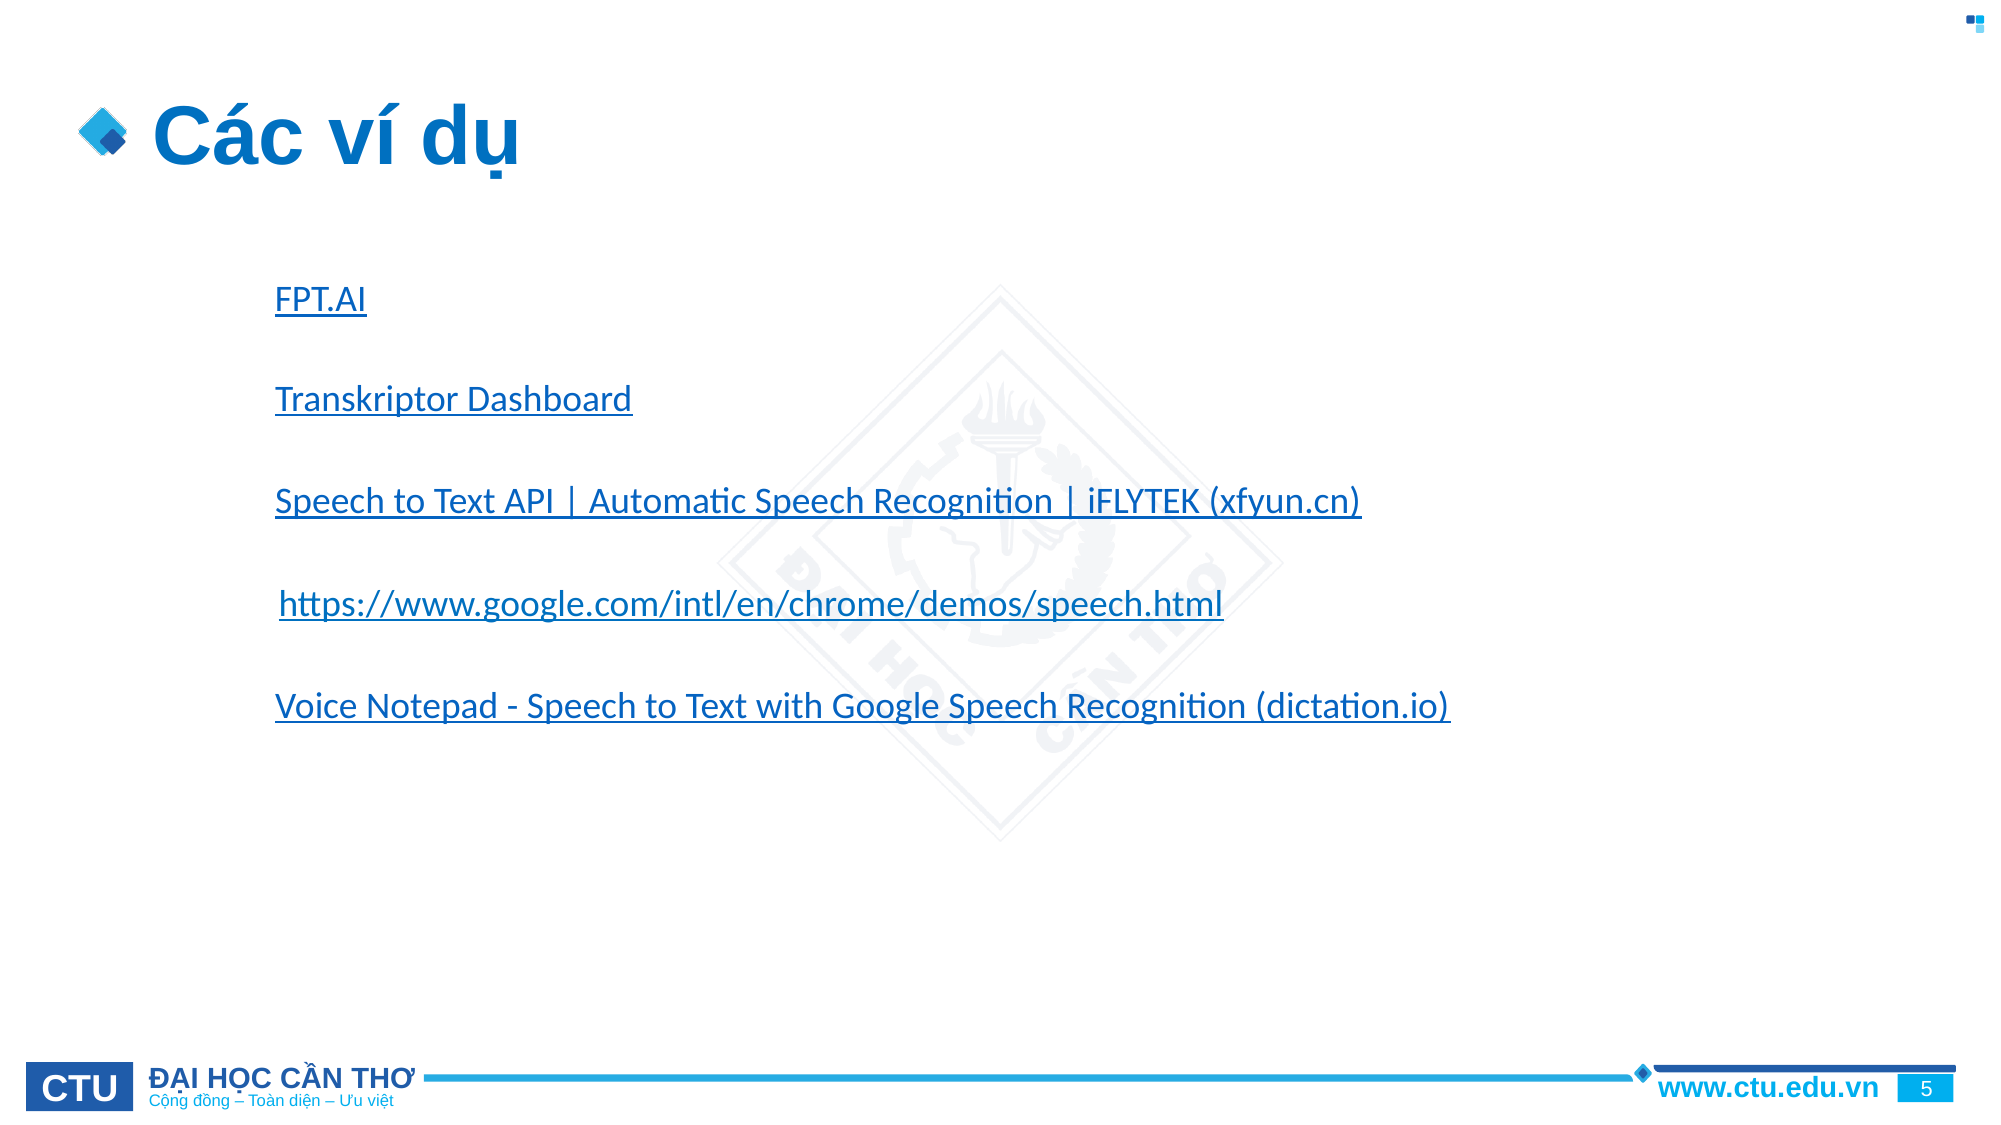

Các ví dụ
FPT.AI
Transkriptor Dashboard
Speech to Text API | Automatic Speech Recognition | iFLYTEK (xfyun.cn)
https://www.google.com/intl/en/chrome/demos/speech.html
Voice Notepad - Speech to Text with Google Speech Recognition (dictation.io)